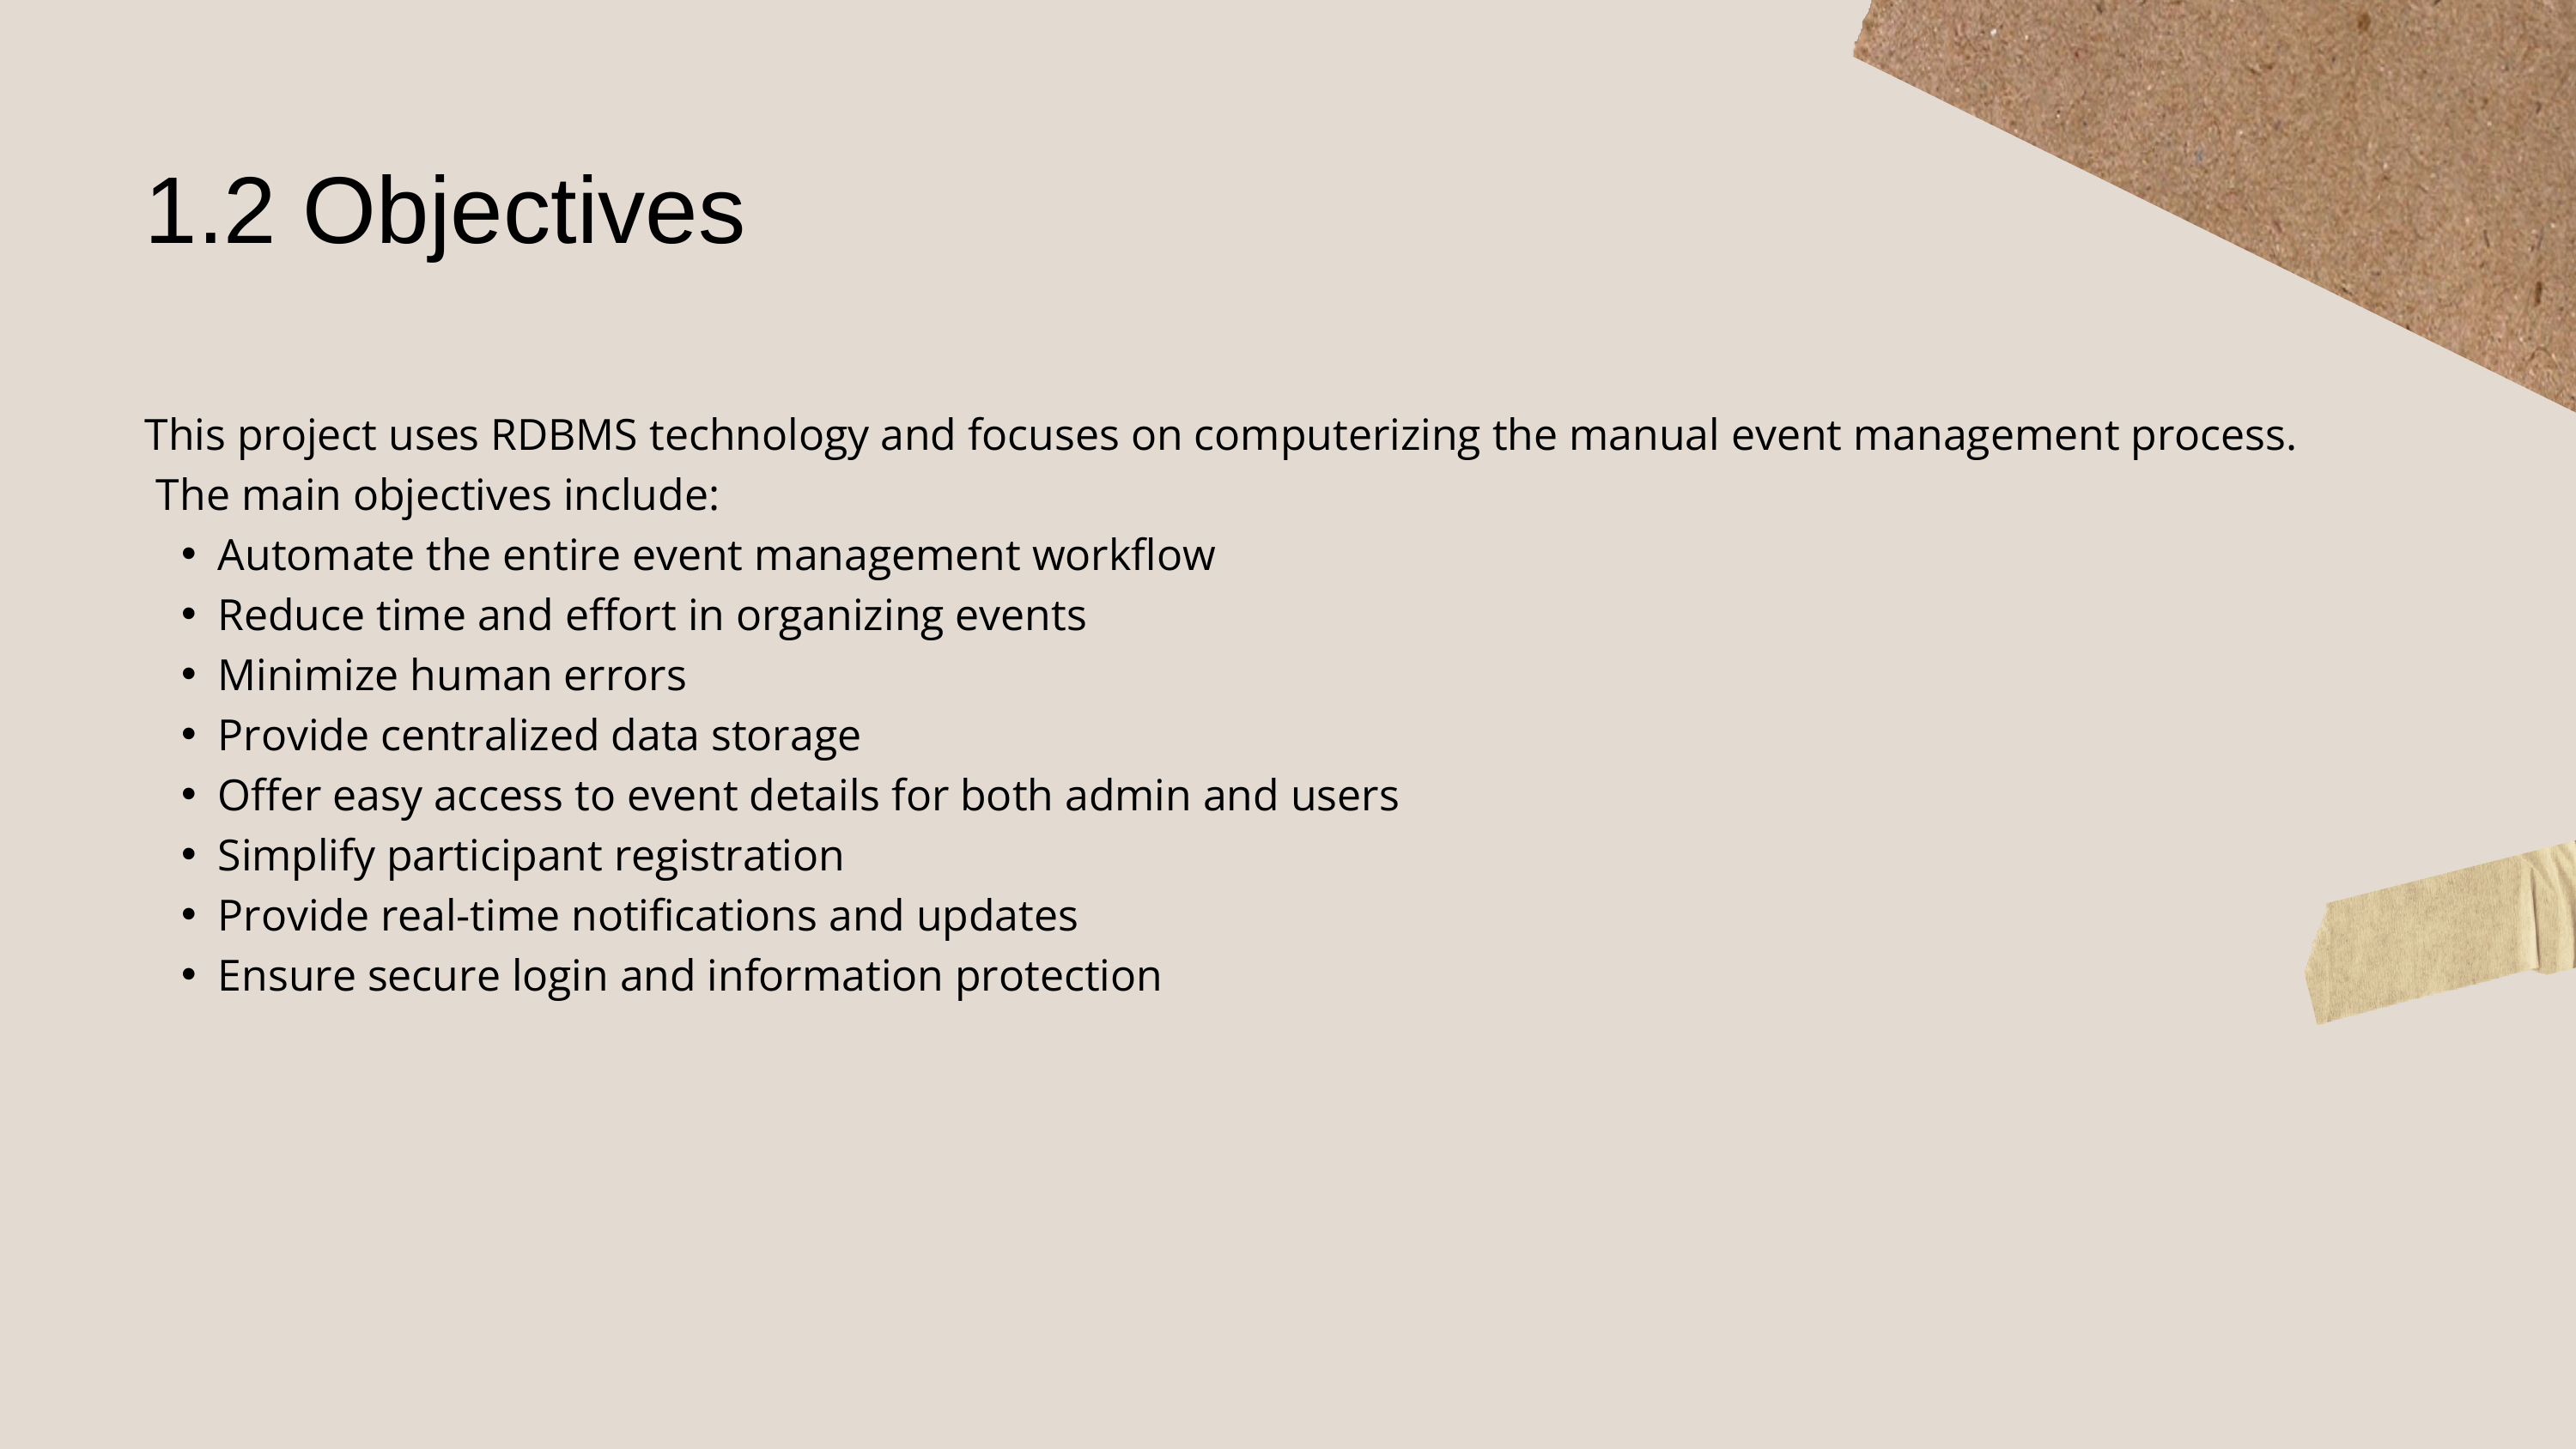

1.2 Objectives
This project uses RDBMS technology and focuses on computerizing the manual event management process.
 The main objectives include:
Automate the entire event management workflow
Reduce time and effort in organizing events
Minimize human errors
Provide centralized data storage
Offer easy access to event details for both admin and users
Simplify participant registration
Provide real-time notifications and updates
Ensure secure login and information protection